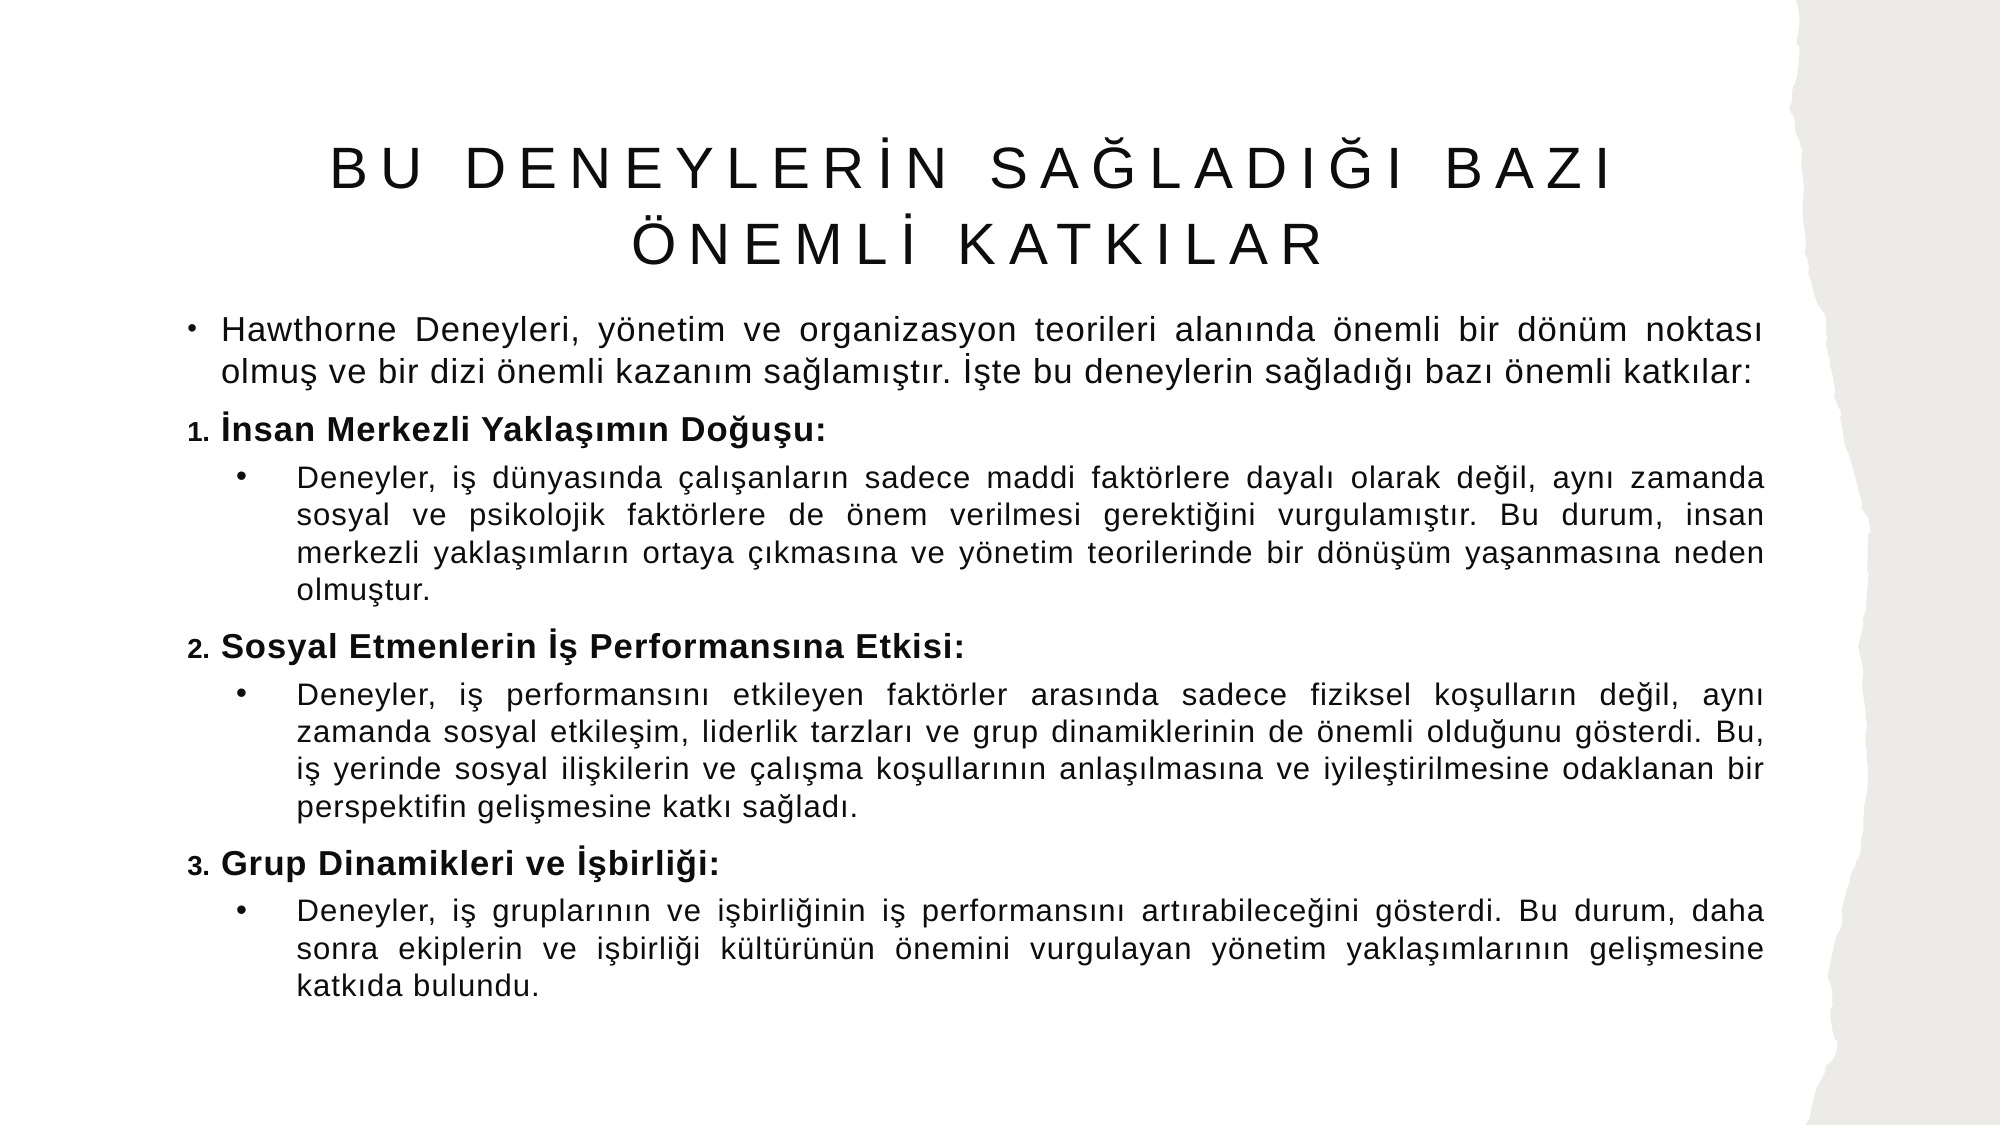

# bu deneylerin sağladığı bazı önemli katkılar
Hawthorne Deneyleri, yönetim ve organizasyon teorileri alanında önemli bir dönüm noktası olmuş ve bir dizi önemli kazanım sağlamıştır. İşte bu deneylerin sağladığı bazı önemli katkılar:
İnsan Merkezli Yaklaşımın Doğuşu:
Deneyler, iş dünyasında çalışanların sadece maddi faktörlere dayalı olarak değil, aynı zamanda sosyal ve psikolojik faktörlere de önem verilmesi gerektiğini vurgulamıştır. Bu durum, insan merkezli yaklaşımların ortaya çıkmasına ve yönetim teorilerinde bir dönüşüm yaşanmasına neden olmuştur.
Sosyal Etmenlerin İş Performansına Etkisi:
Deneyler, iş performansını etkileyen faktörler arasında sadece fiziksel koşulların değil, aynı zamanda sosyal etkileşim, liderlik tarzları ve grup dinamiklerinin de önemli olduğunu gösterdi. Bu, iş yerinde sosyal ilişkilerin ve çalışma koşullarının anlaşılmasına ve iyileştirilmesine odaklanan bir perspektifin gelişmesine katkı sağladı.
Grup Dinamikleri ve İşbirliği:
Deneyler, iş gruplarının ve işbirliğinin iş performansını artırabileceğini gösterdi. Bu durum, daha sonra ekiplerin ve işbirliği kültürünün önemini vurgulayan yönetim yaklaşımlarının gelişmesine katkıda bulundu.